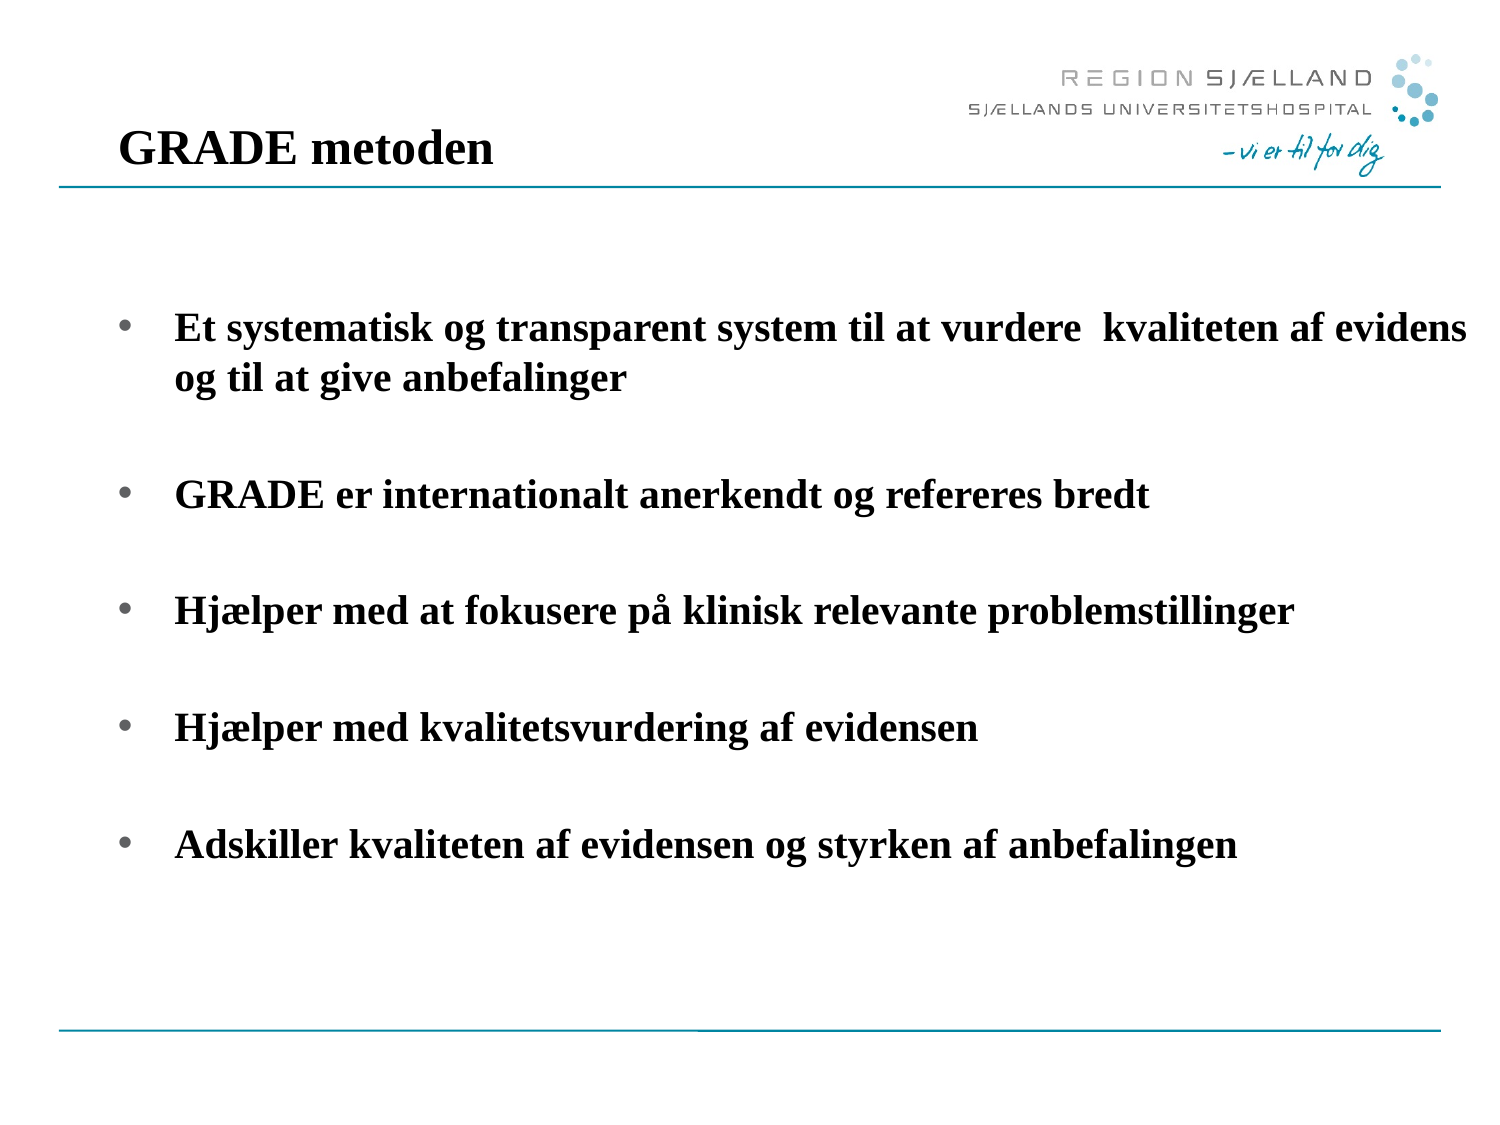

# GRADE metoden
Et systematisk og transparent system til at vurdere  kvaliteten af evidens og til at give anbefalinger

GRADE er internationalt anerkendt og refereres bredt

Hjælper med at fokusere på klinisk relevante problemstillinger

Hjælper med kvalitetsvurdering af evidensen

Adskiller kvaliteten af evidensen og styrken af anbefalingen